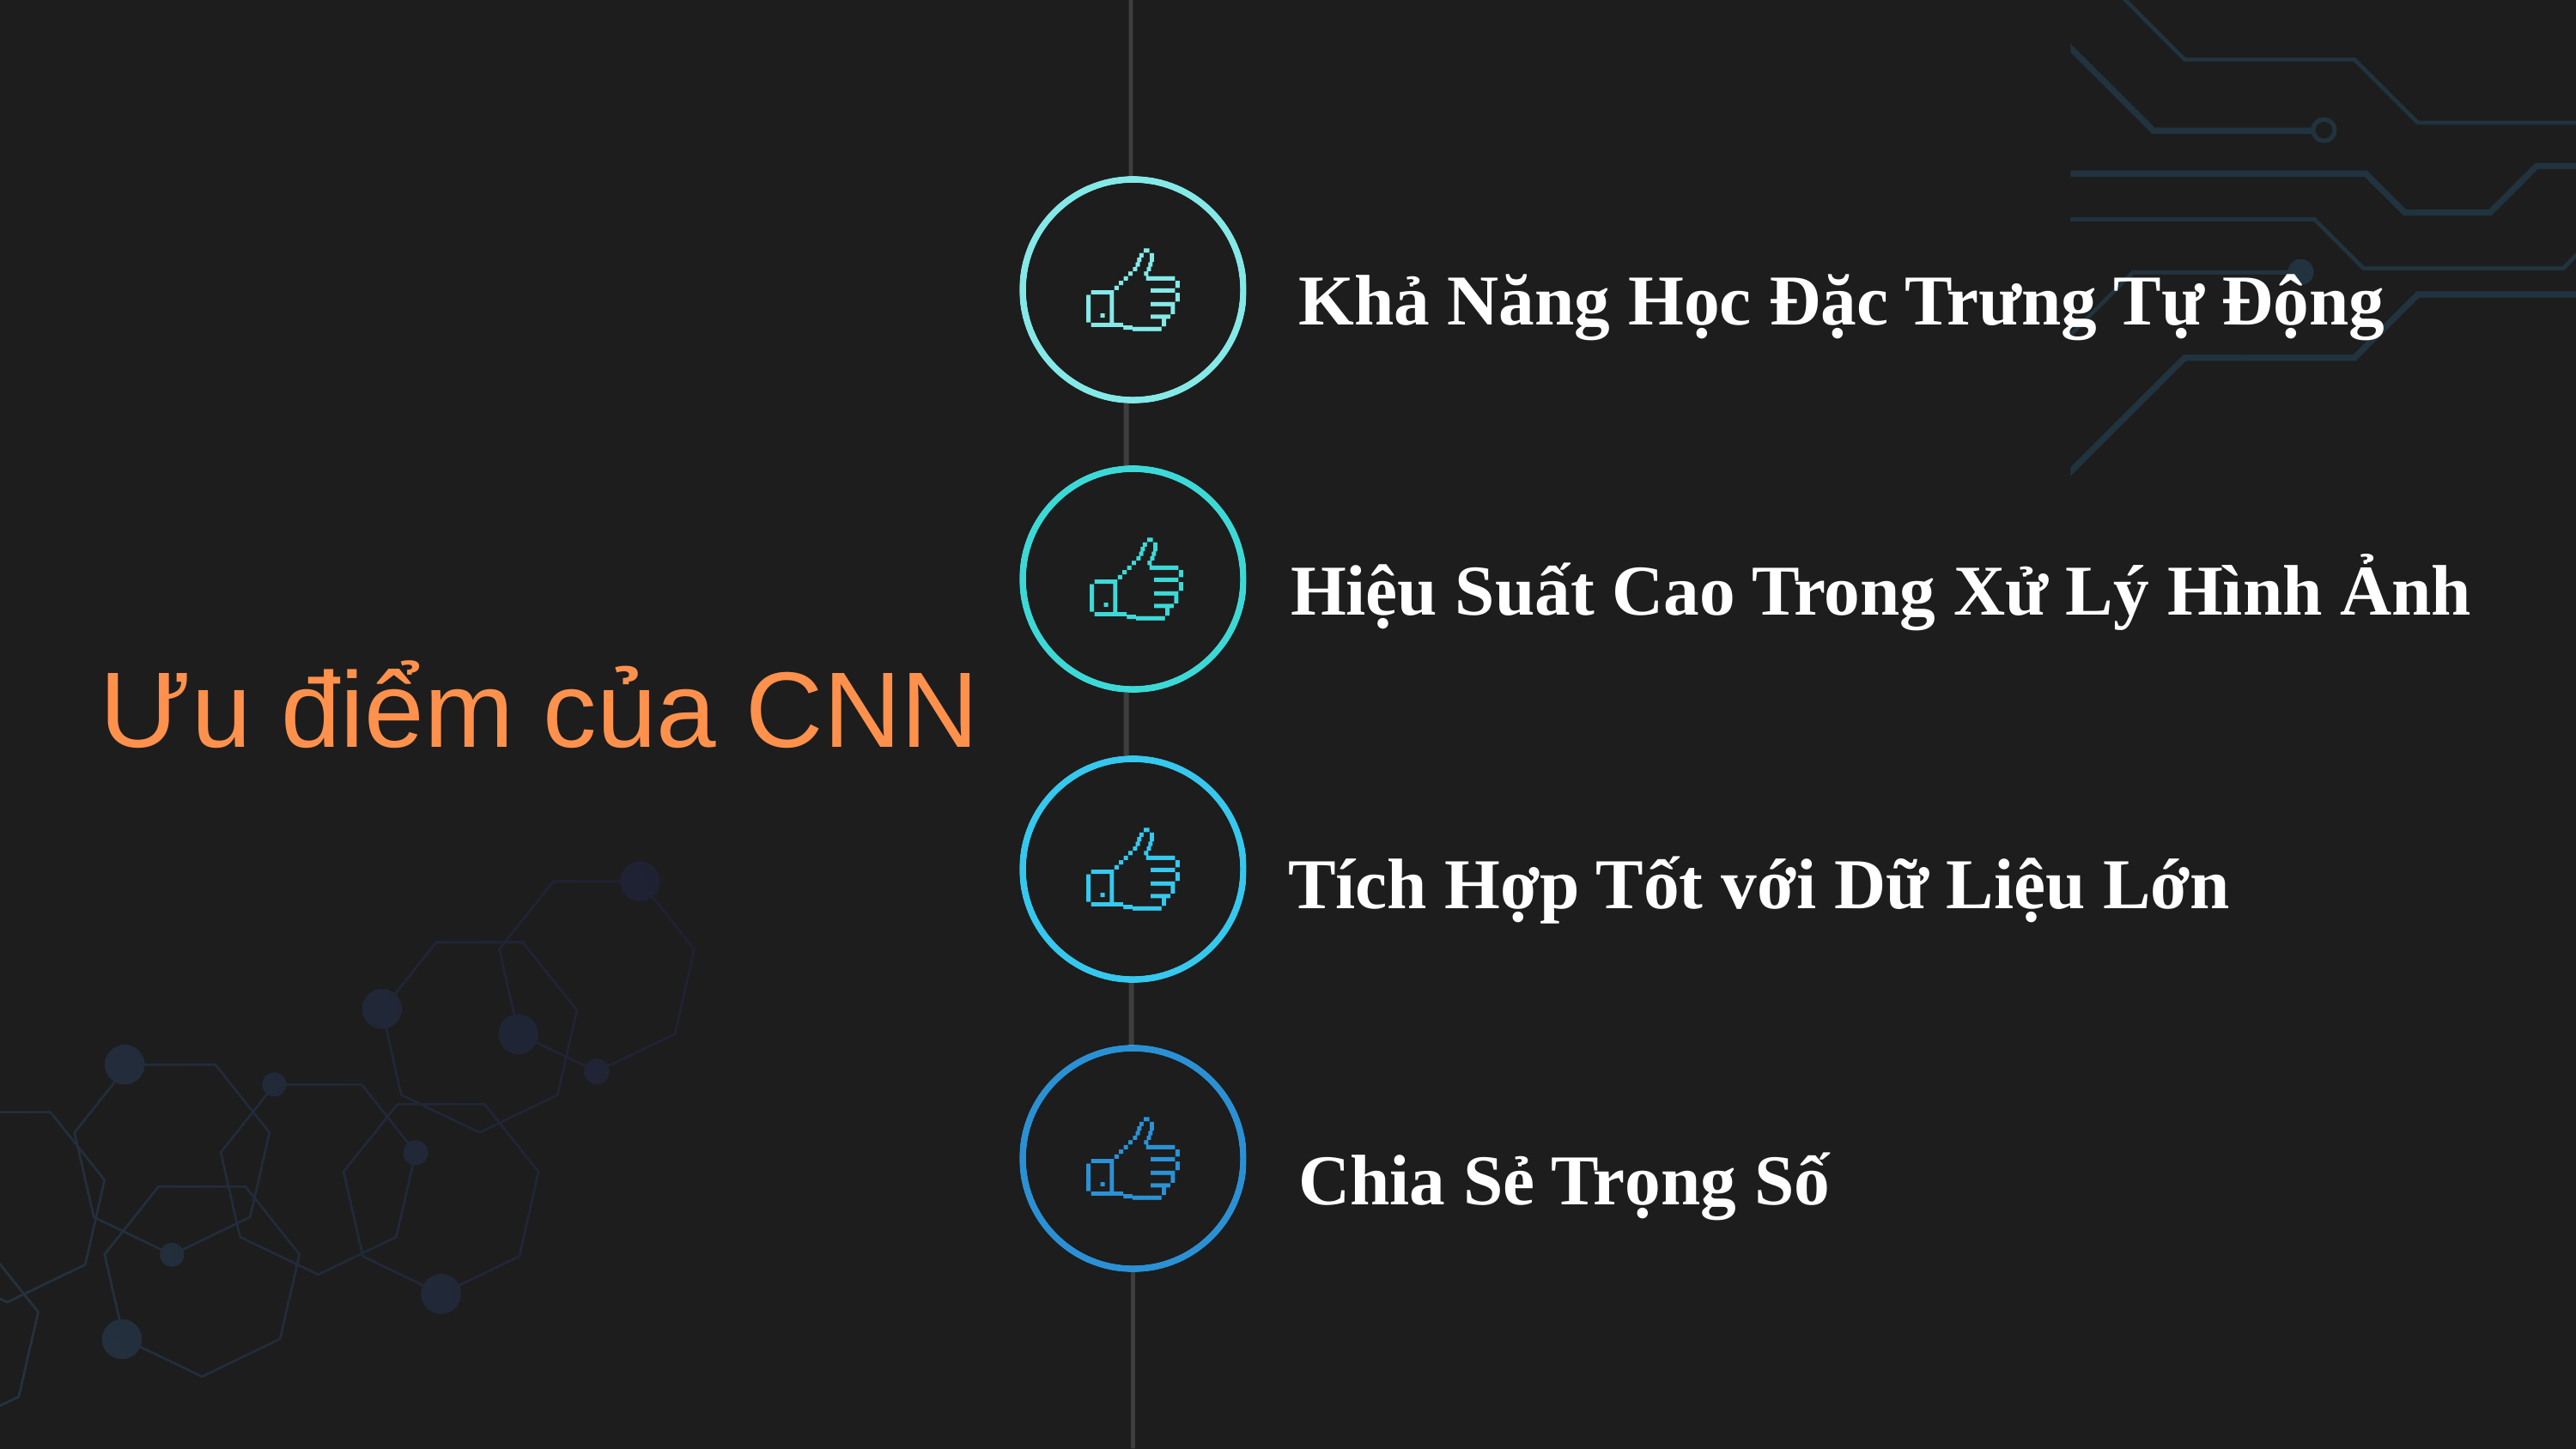

Khả Năng Học Đặc Trưng Tự Động

Hiệu Suất Cao Trong Xử Lý Hình Ảnh
Ưu điểm của CNN

Tích Hợp Tốt với Dữ Liệu Lớn

Chia Sẻ Trọng Số